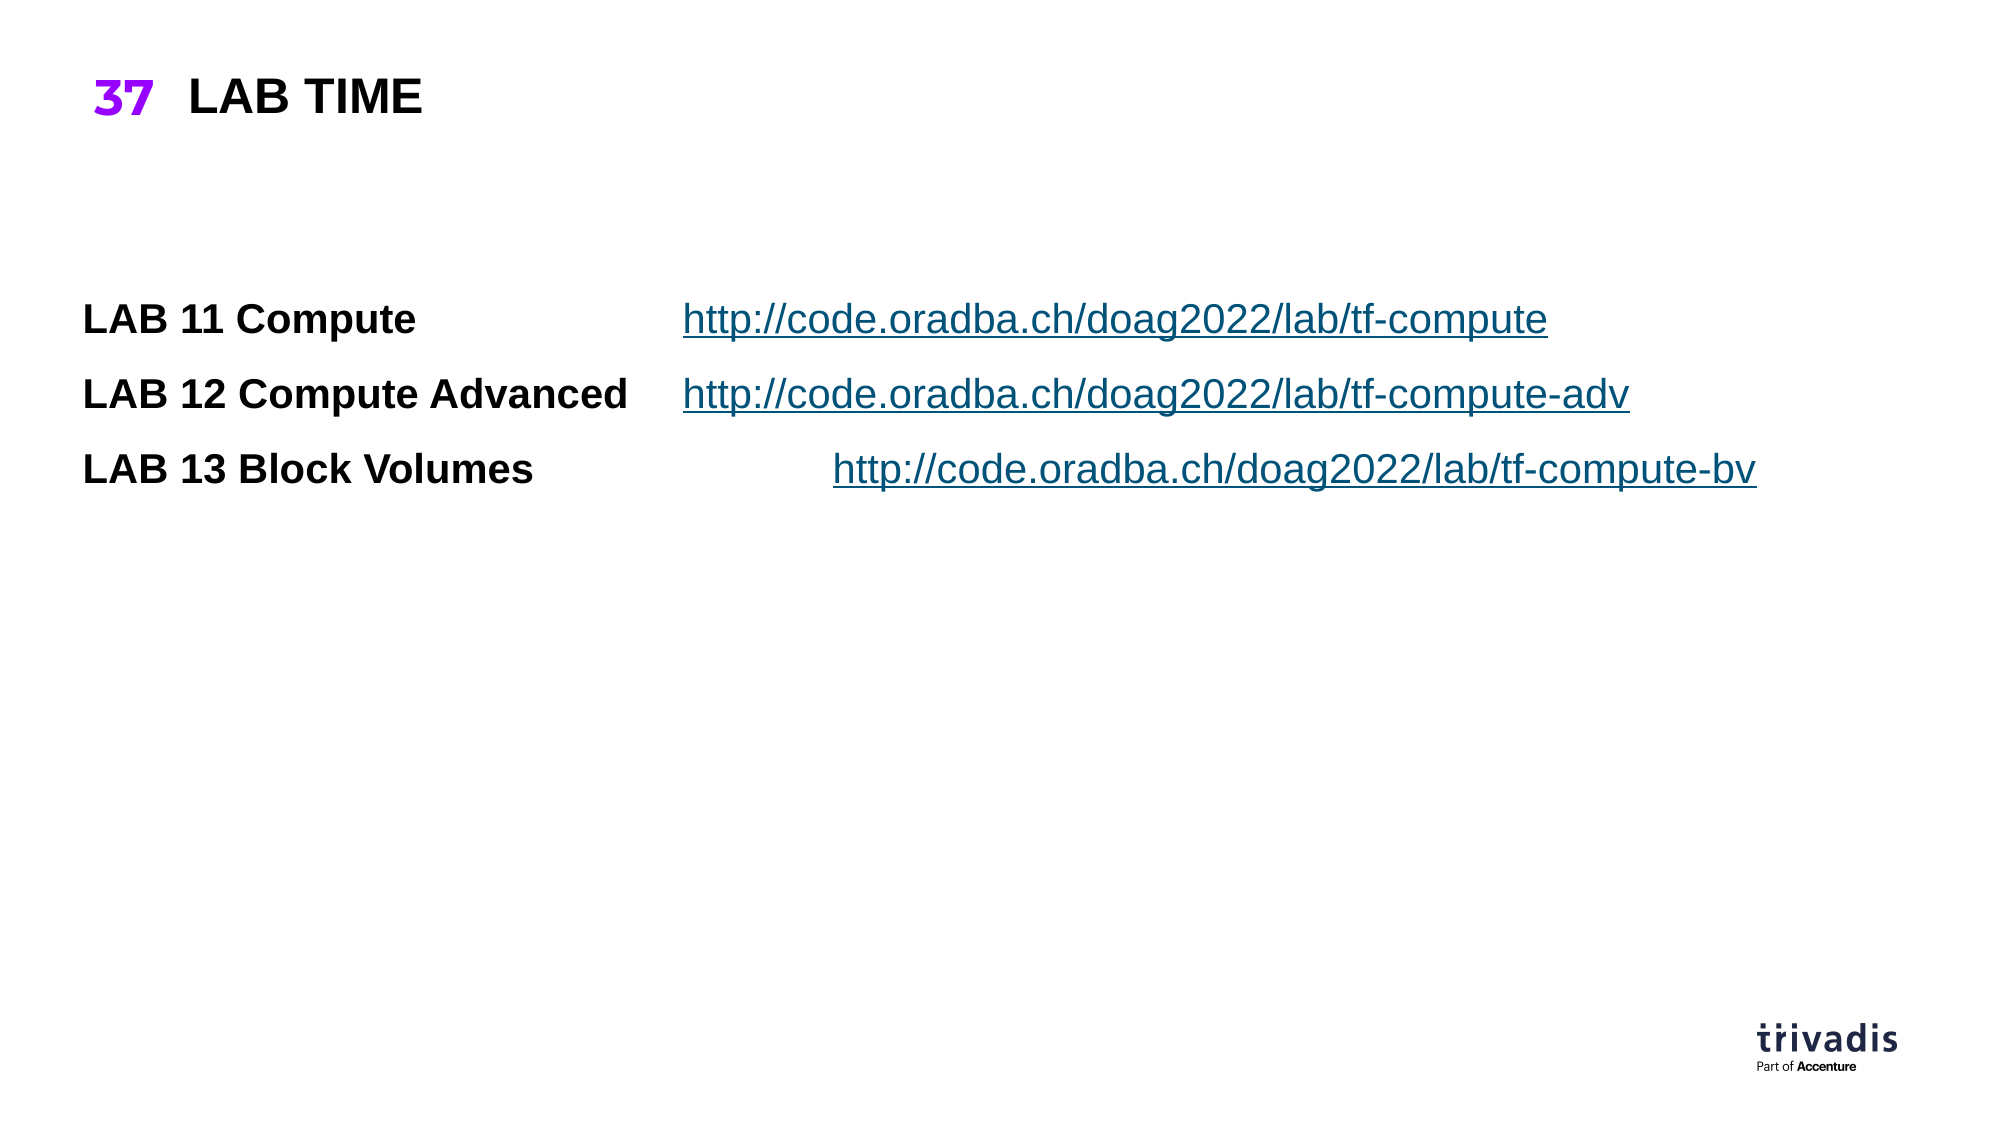

# Lab time
LAB 11 Compute		http://code.oradba.ch/doag2022/lab/tf-compute
LAB 12 Compute Advanced	http://code.oradba.ch/doag2022/lab/tf-compute-adv
LAB 13 Block Volumes 		http://code.oradba.ch/doag2022/lab/tf-compute-bv